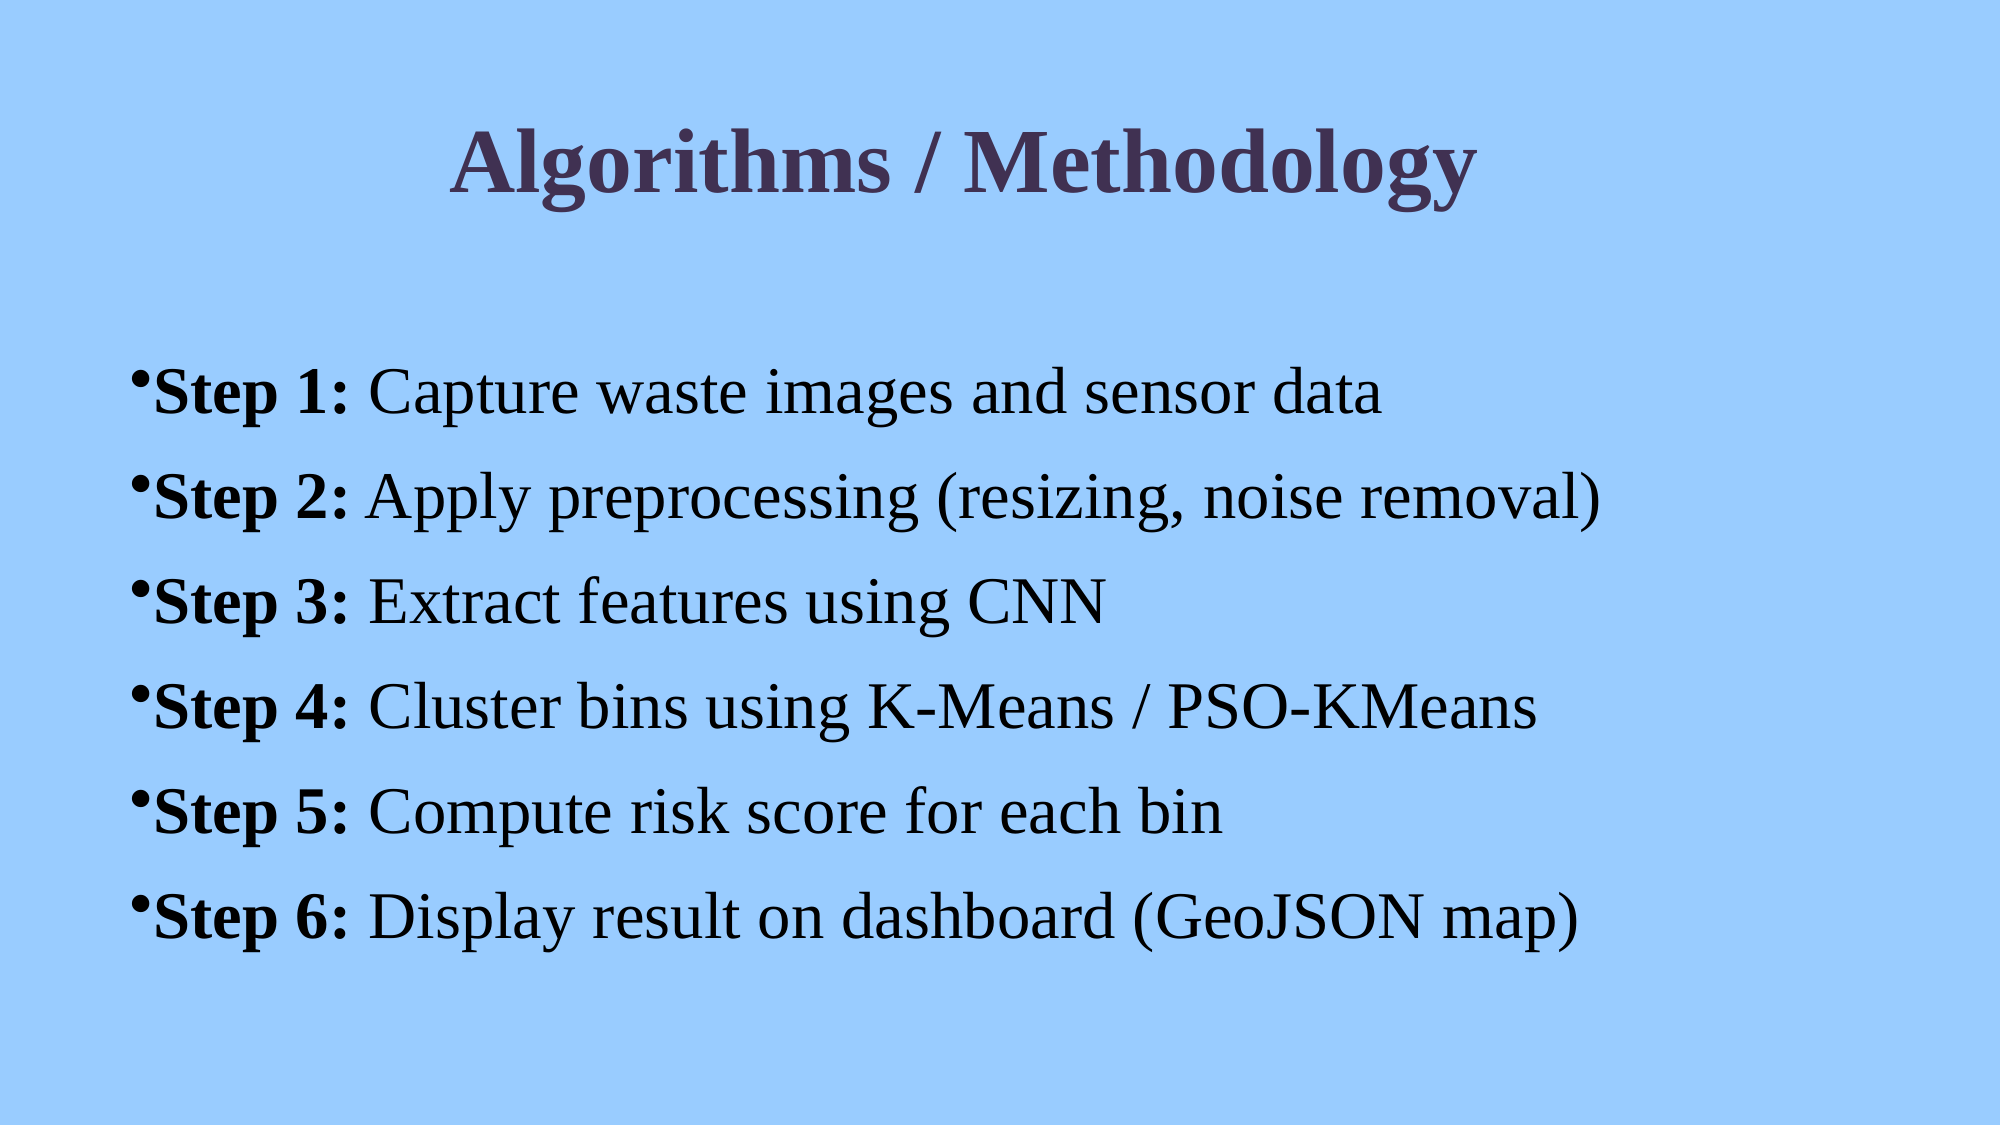

# Algorithms / Methodology
Step 1: Capture waste images and sensor data
Step 2: Apply preprocessing (resizing, noise removal)
Step 3: Extract features using CNN
Step 4: Cluster bins using K-Means / PSO-KMeans
Step 5: Compute risk score for each bin
Step 6: Display result on dashboard (GeoJSON map)